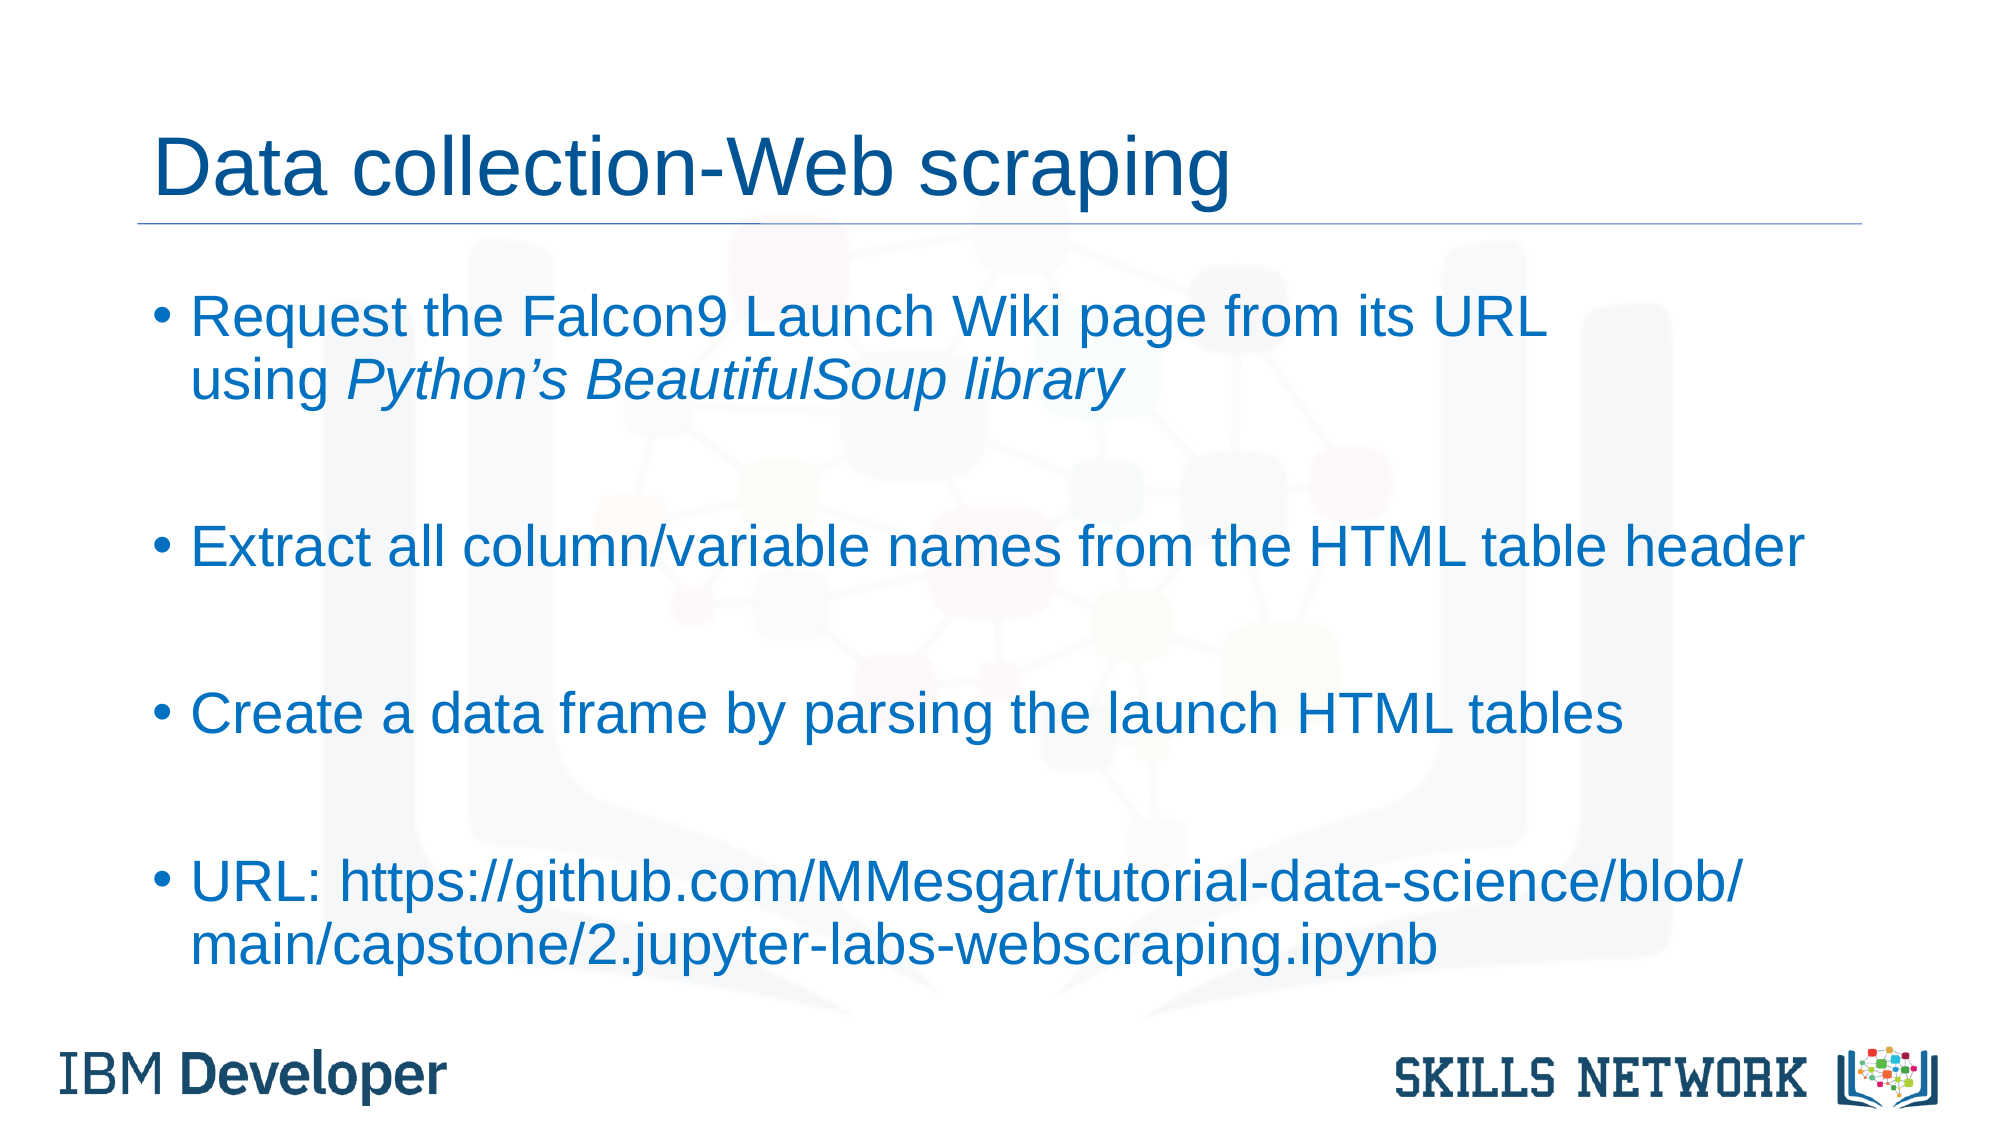

# Data collection-Web scraping
Request the Falcon9 Launch Wiki page from its URL using Python’s BeautifulSoup library

Extract all column/variable names from the HTML table header

Create a data frame by parsing the launch HTML tables

URL: https://github.com/MMesgar/tutorial-data-science/blob/main/capstone/2.jupyter-labs-webscraping.ipynb